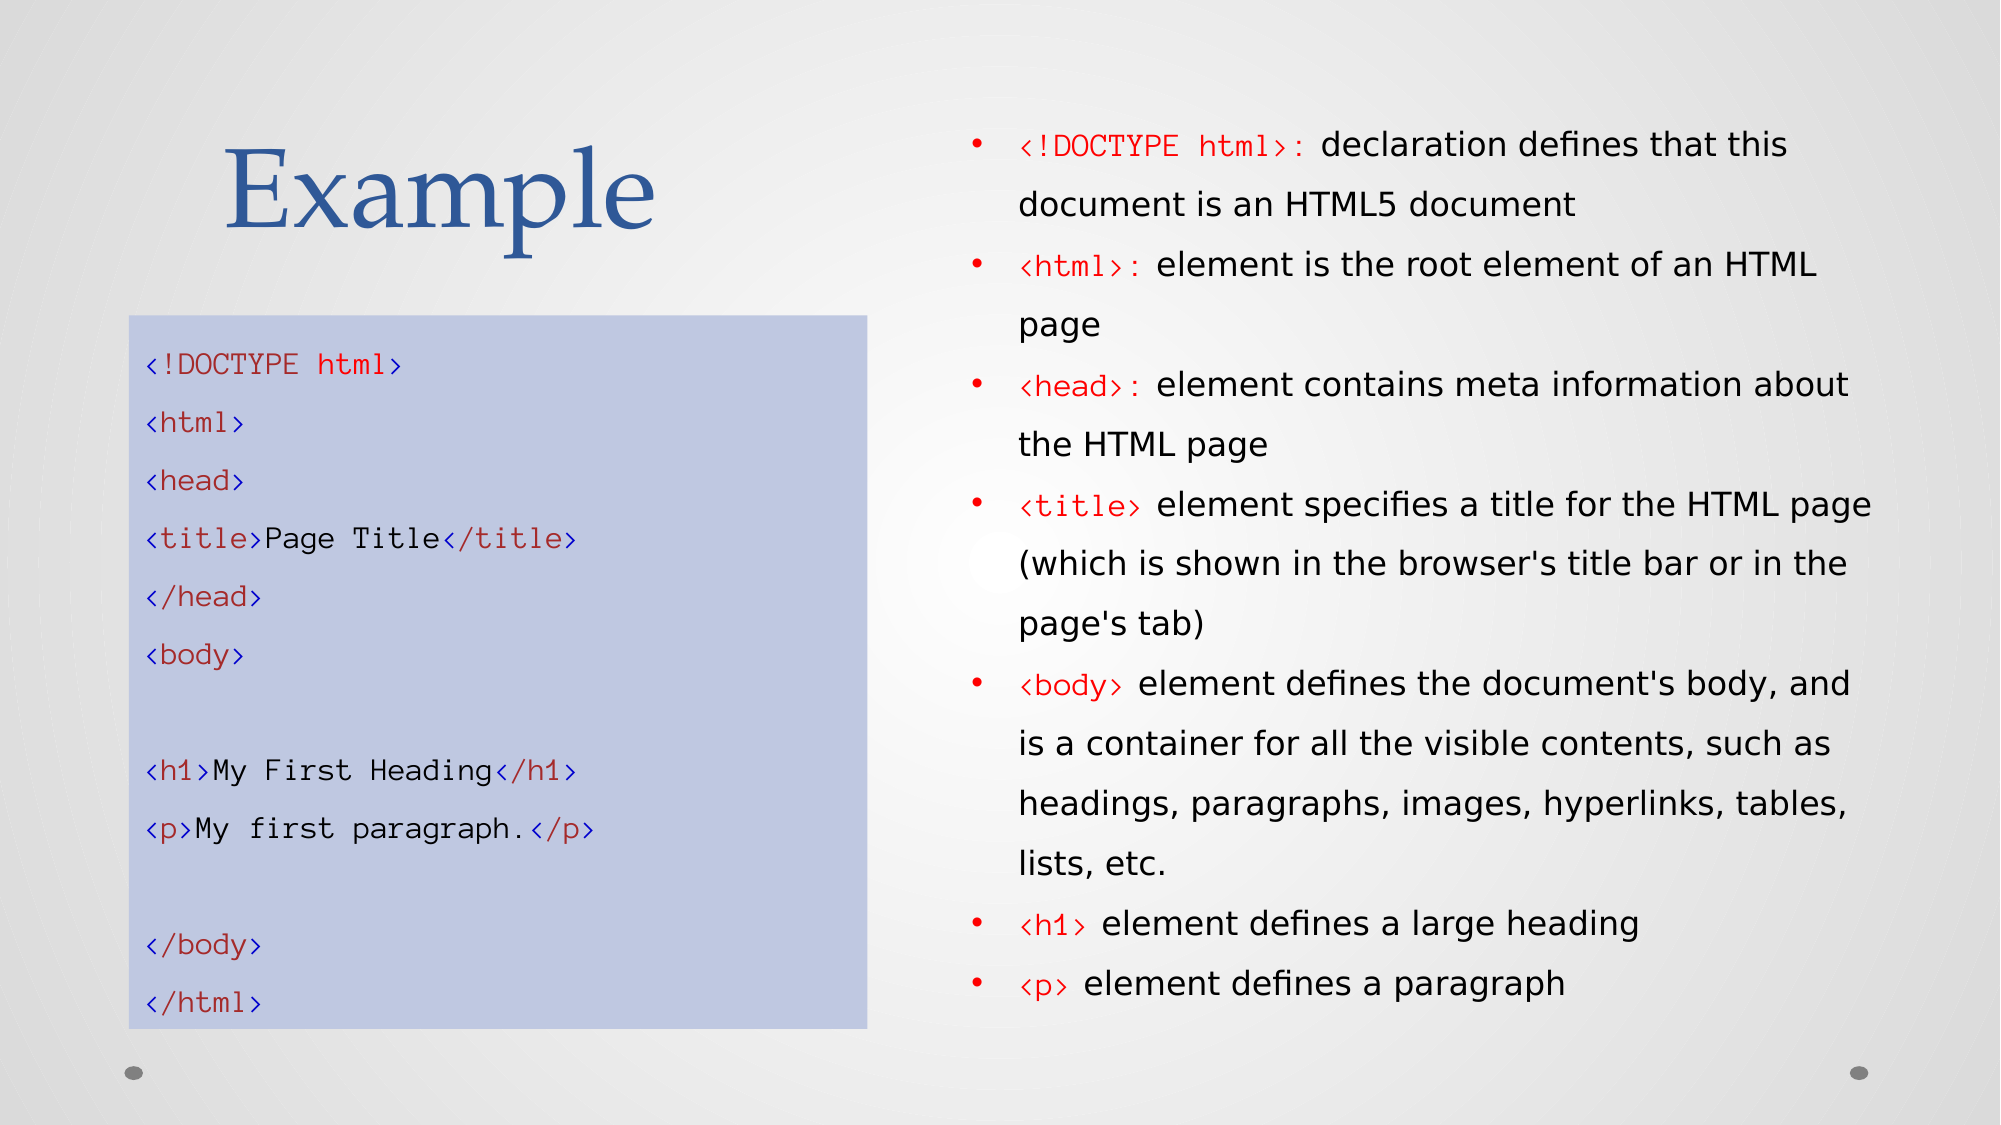

# Example

<!DOCTYPE html>: declaration defines that this document is an HTML5 document
<html>: element is the root element of an HTML page
<head>: element contains meta information about the HTML page
<title> element specifies a title for the HTML page (which is shown in the browser's title bar or in the page's tab)
<body> element defines the document's body, and is a container for all the visible contents, such as headings, paragraphs, images, hyperlinks, tables, lists, etc.
<h1> element defines a large heading
<p> element defines a paragraph

<!DOCTYPE html>
<html>
<head>
<title>Page Title</title>
</head>
<body>
<h1>My First Heading</h1>
<p>My first paragraph.</p>
</body>
</html>